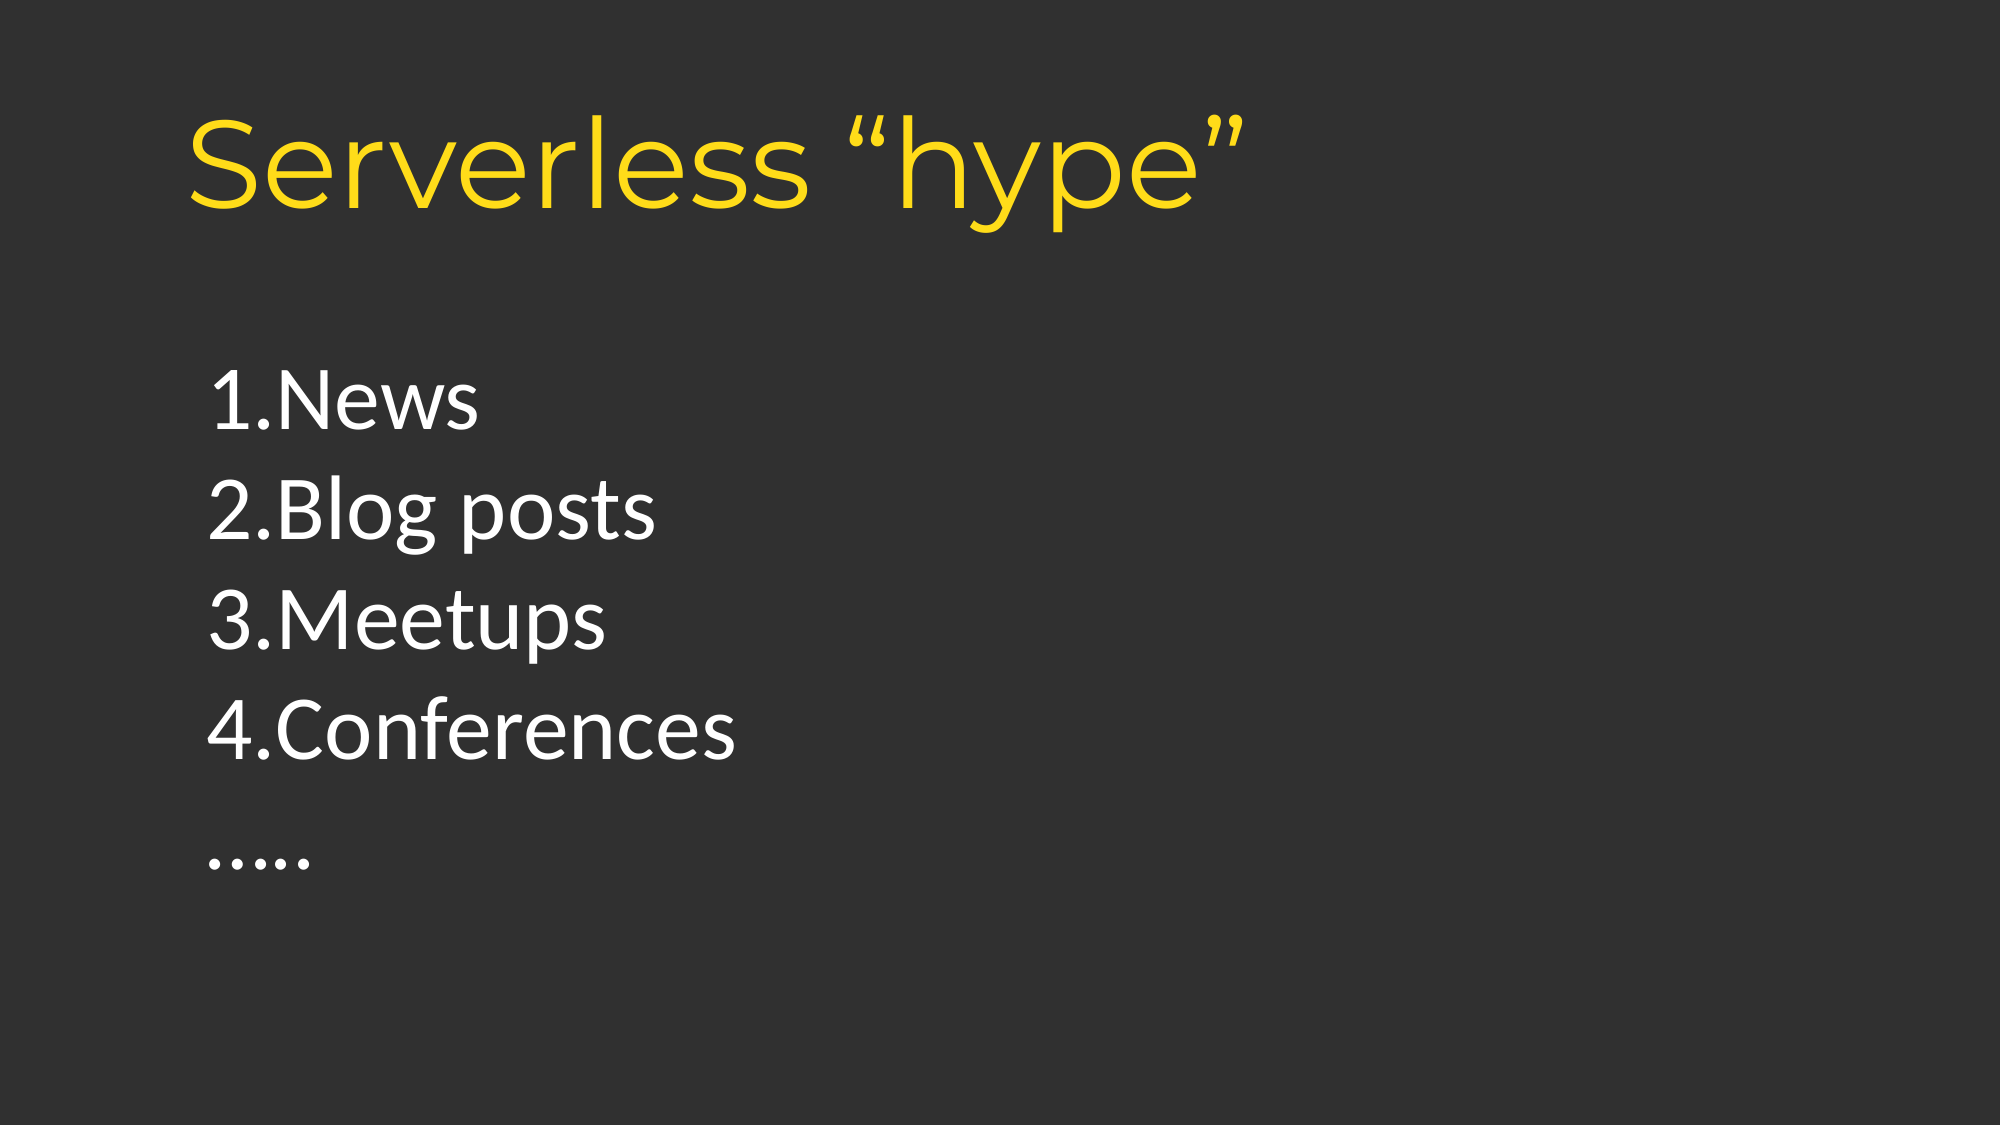

# Serverless “hype”
News
Blog posts
Meetups
Conferences
…..